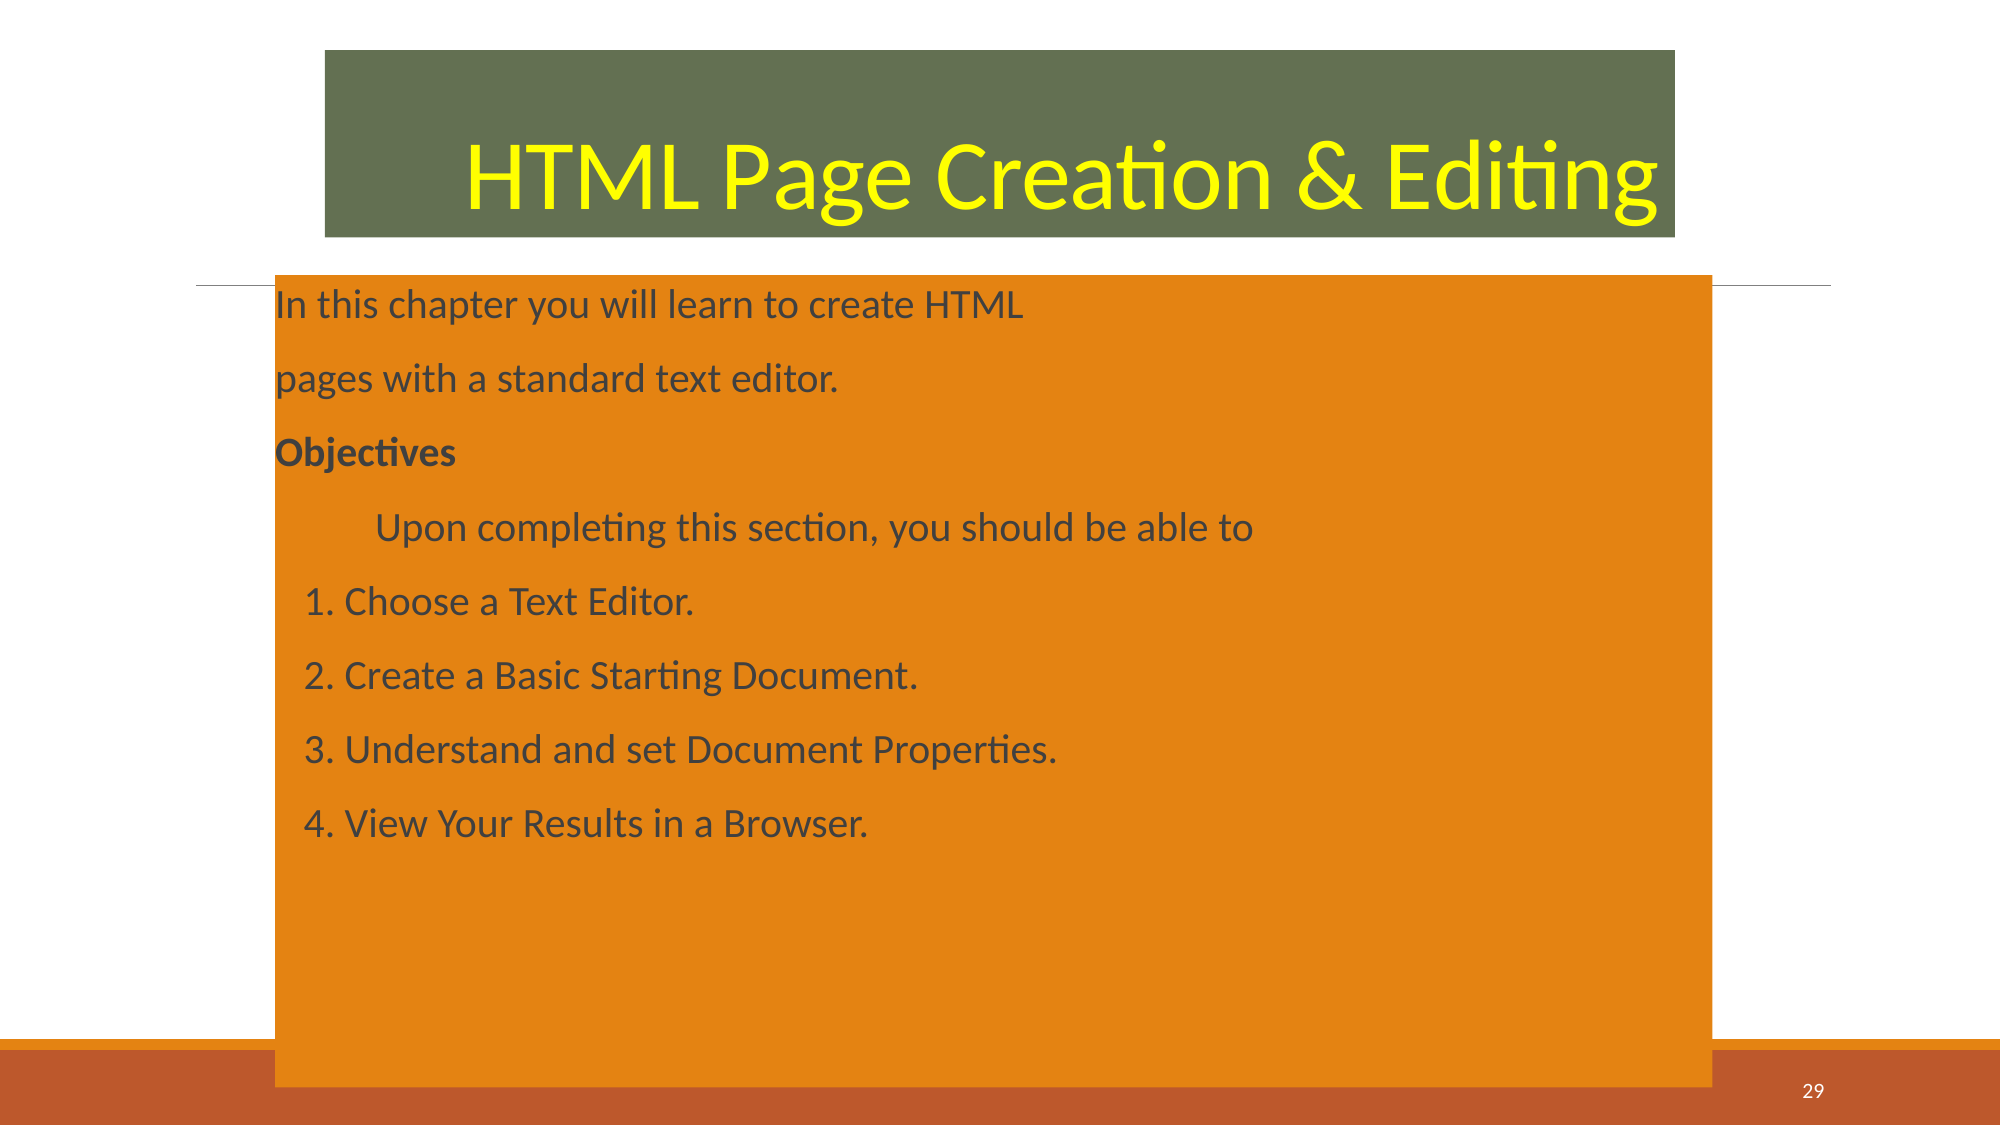

# HTML Page Creation & Editing
In this chapter you will learn to create HTML
pages with a standard text editor.
Objectives
	Upon completing this section, you should be able to
   1. Choose a Text Editor.
   2. Create a Basic Starting Document.
   3. Understand and set Document Properties.
   4. View Your Results in a Browser.
29